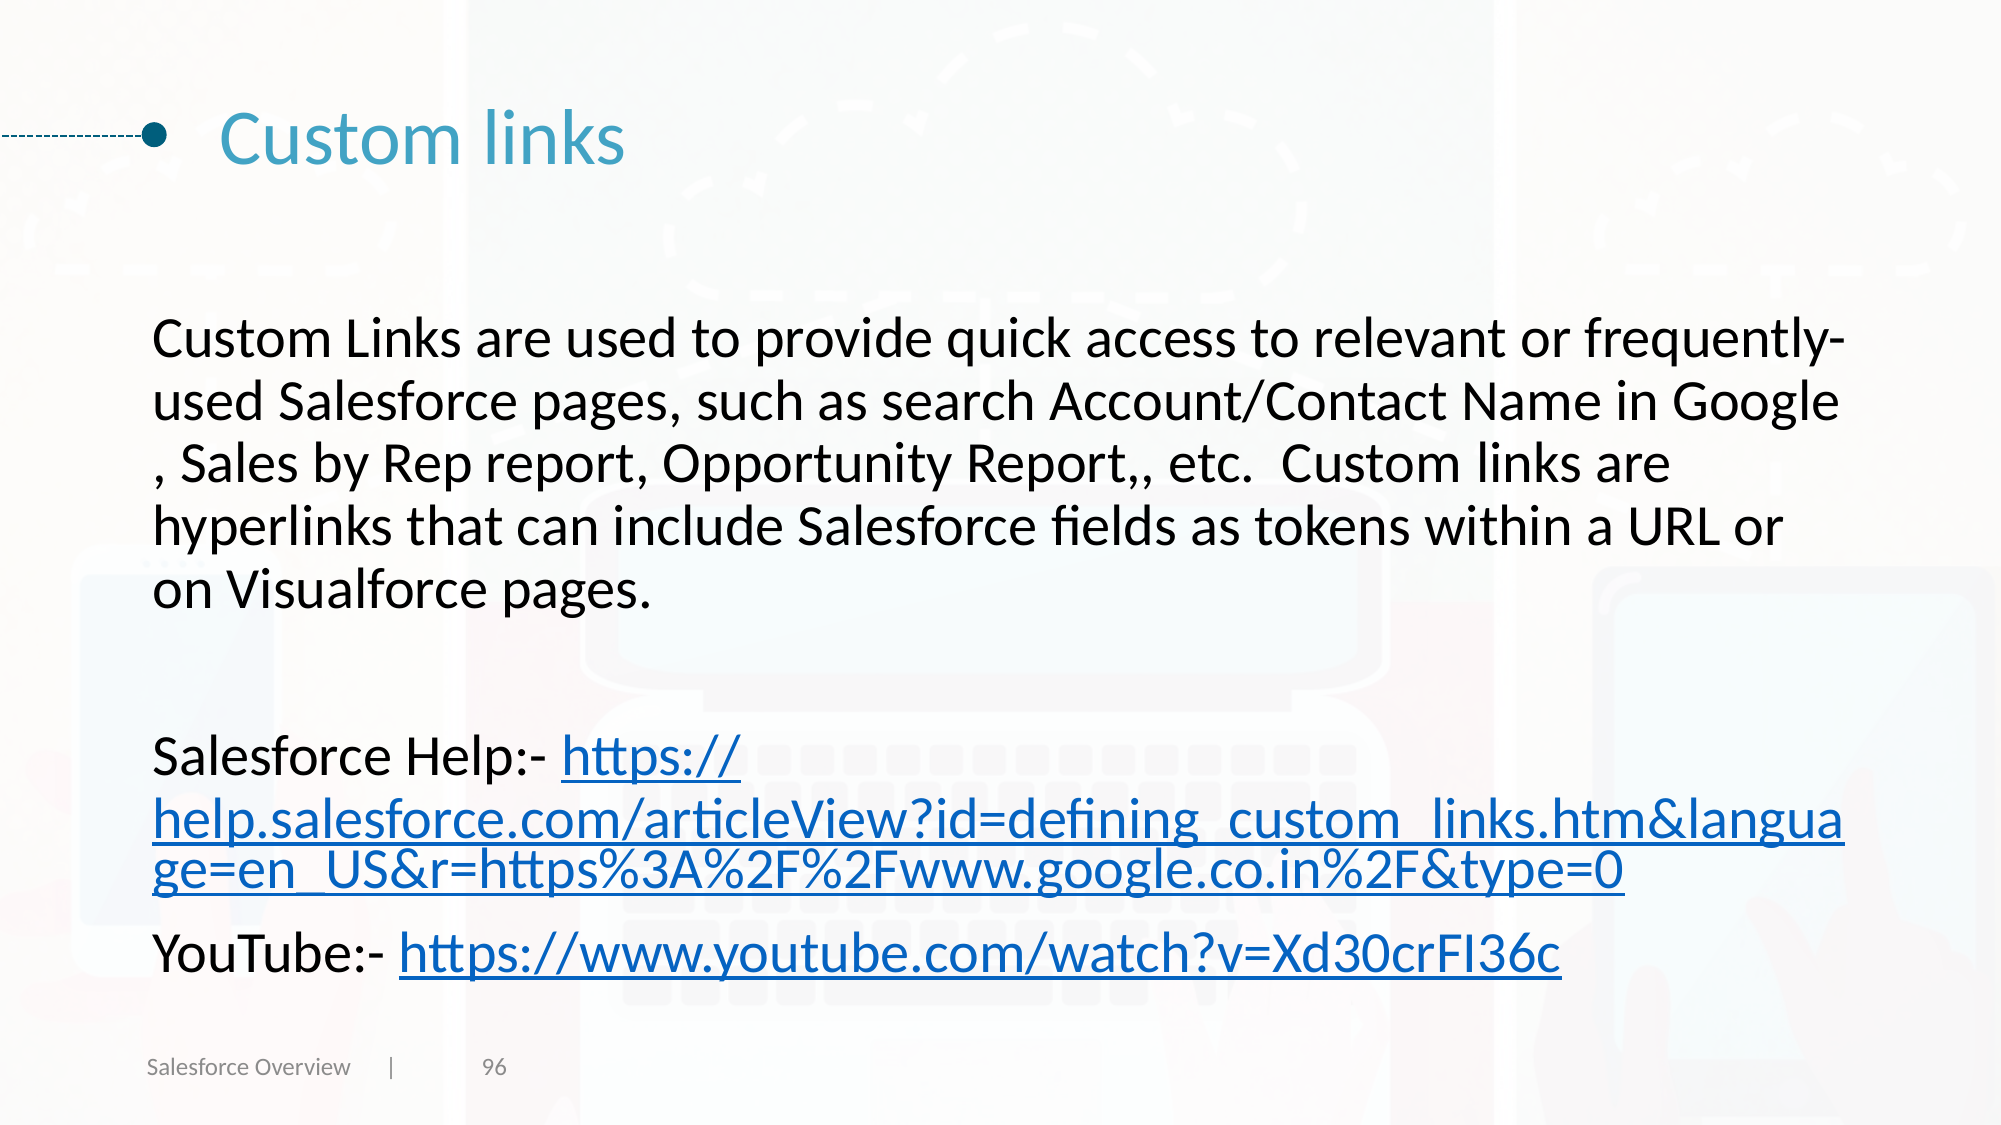

# Custom links
Custom Links are used to provide quick access to relevant or frequently-used Salesforce pages, such as search Account/Contact Name in Google , Sales by Rep report, Opportunity Report,, etc.  Custom links are hyperlinks that can include Salesforce fields as tokens within a URL or on Visualforce pages.

Salesforce Help:- https://help.salesforce.com/articleView?id=defining_custom_links.htm&language=en_US&r=https%3A%2F%2Fwww.google.co.in%2F&type=0
YouTube:- https://www.youtube.com/watch?v=Xd30crFI36c

Salesforce Overview      |
96